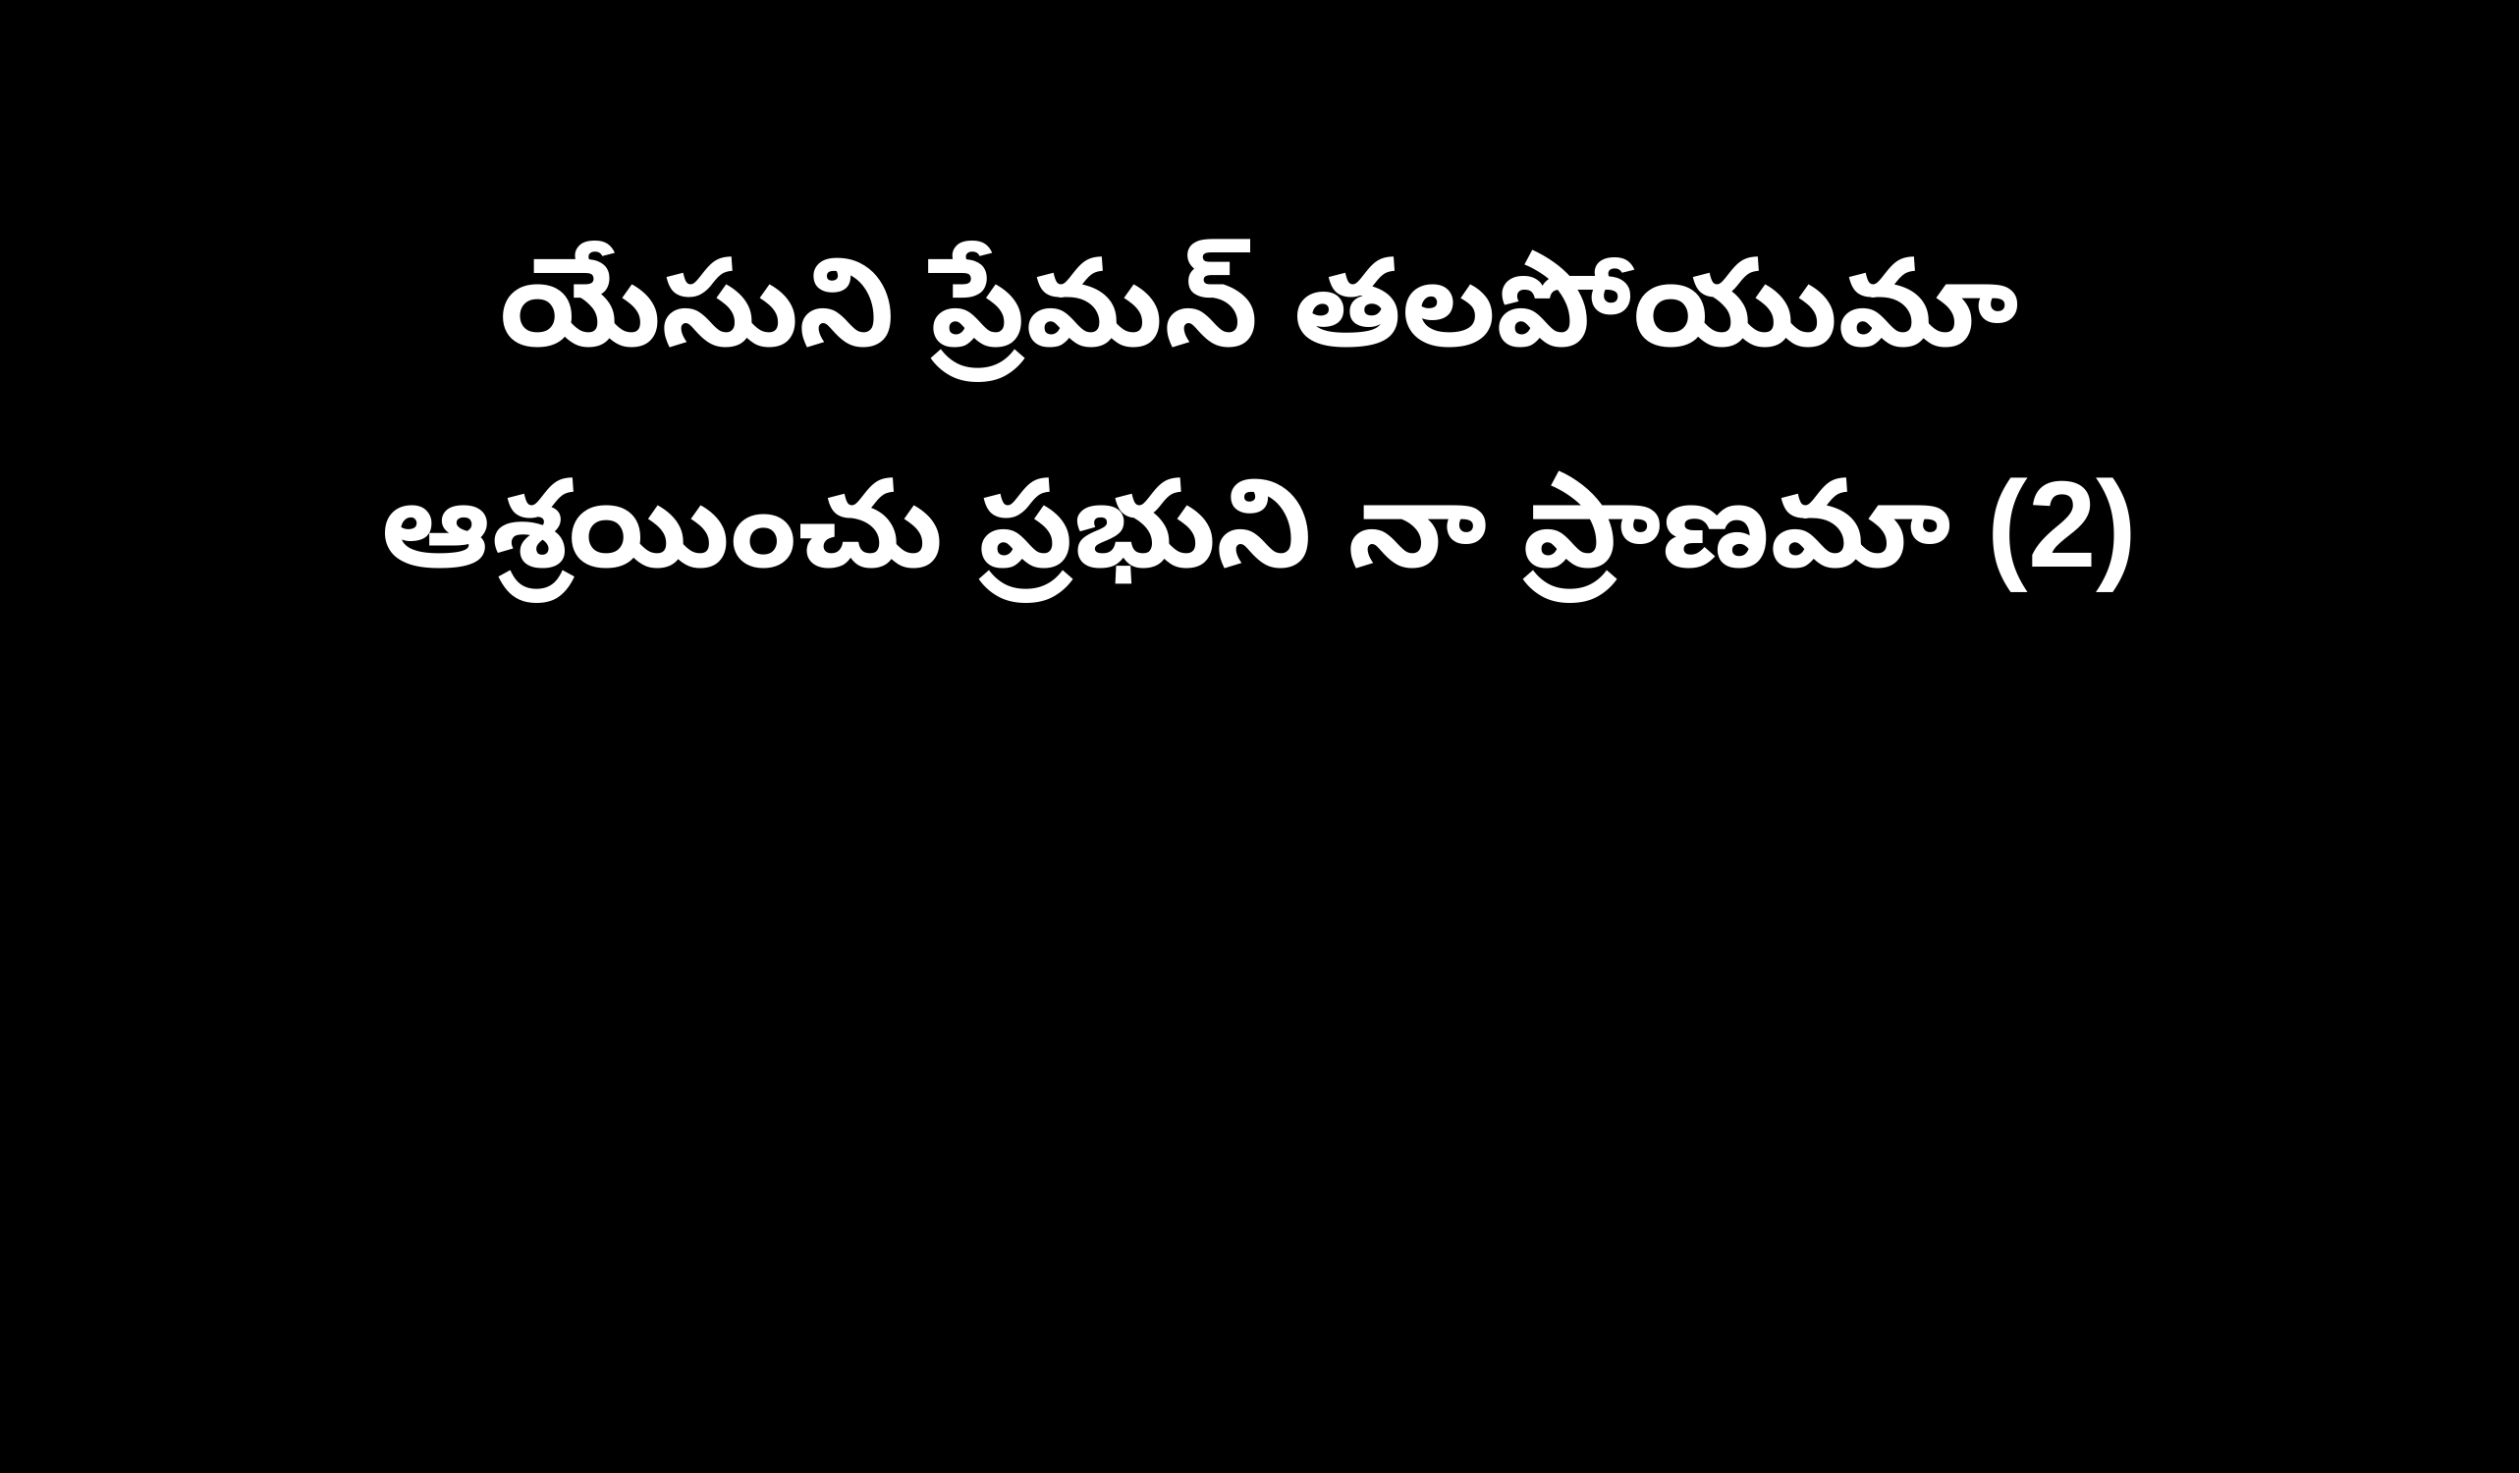

యేసుని ప్రేమన్ తలపోయుమా
ఆశ్రయించు ప్రభుని నా ప్రాణమా (2)